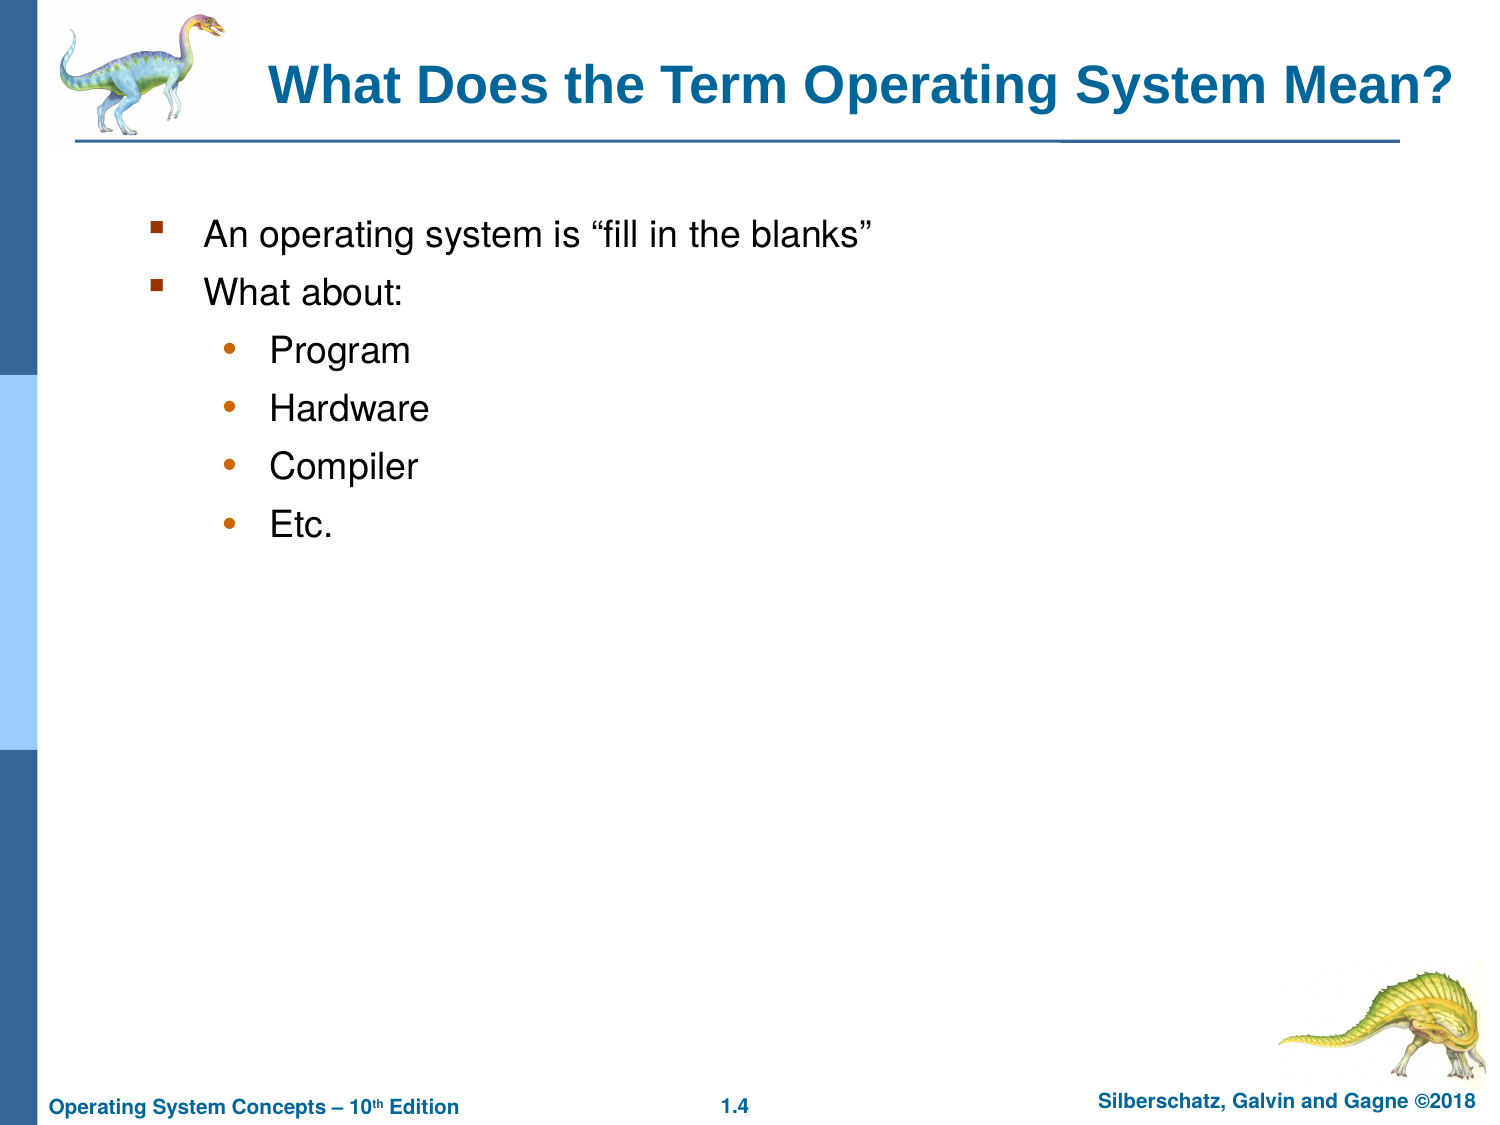

What Does the Term Operating System Mean?
An operating system is “fill in the blanks”
What about:
Program
Hardware
Compiler
Etc.